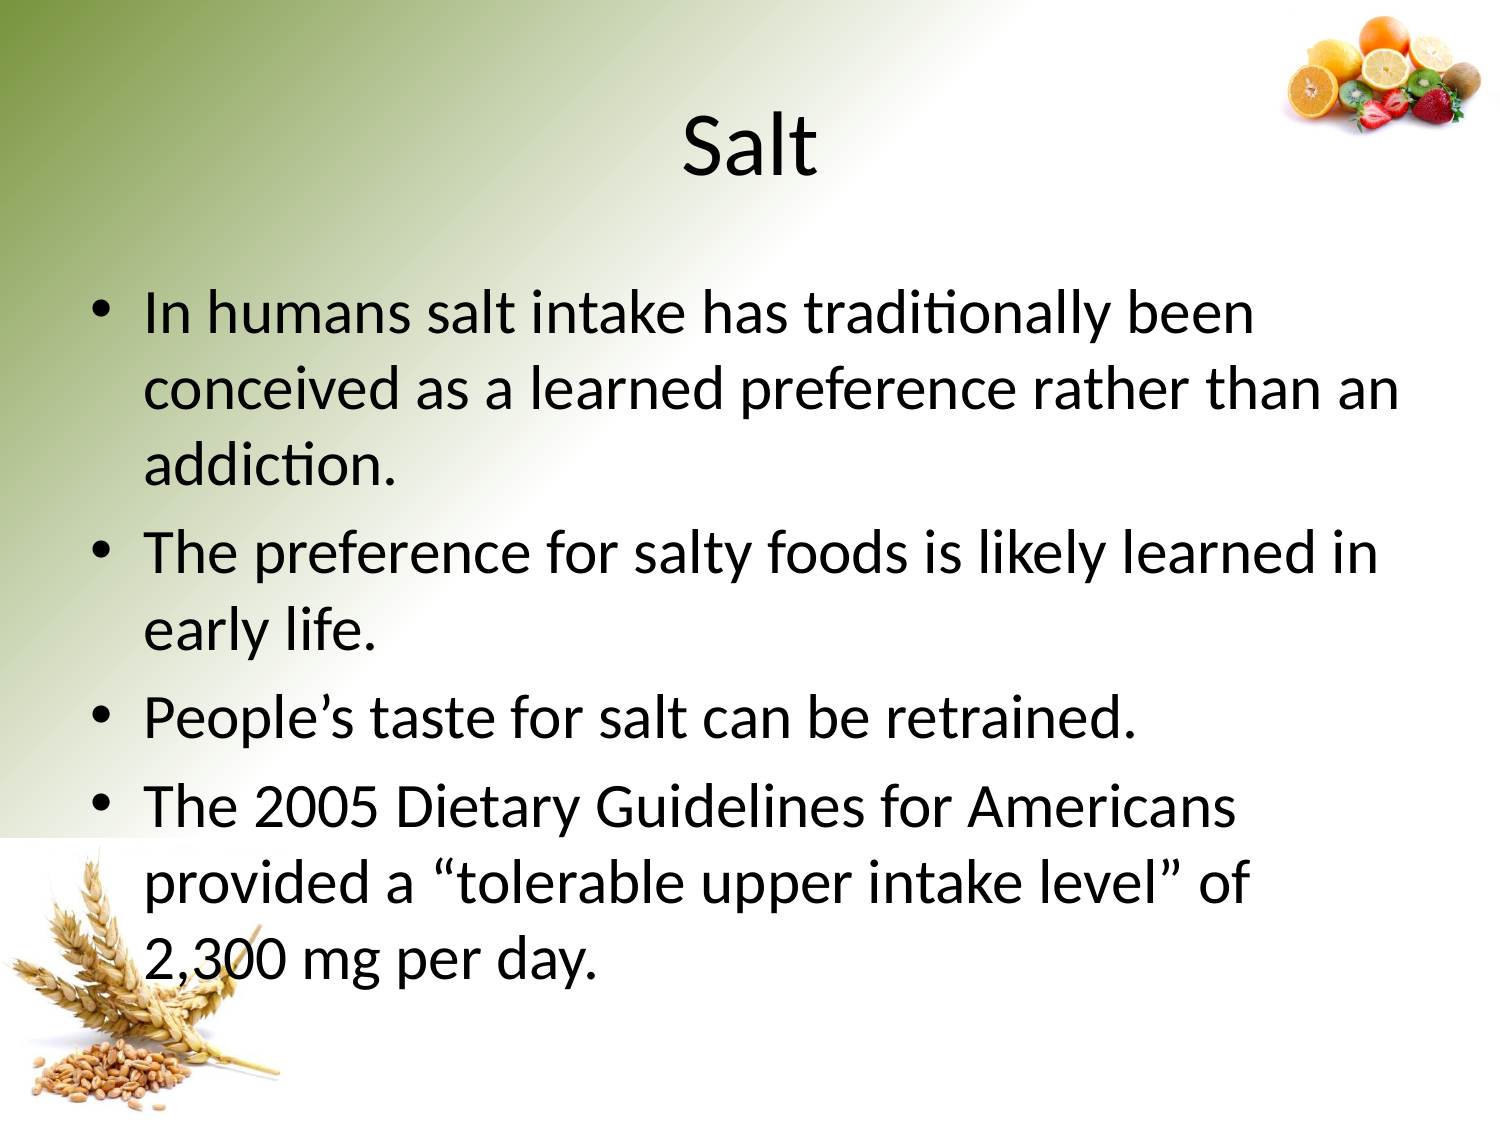

# Salt
In humans salt intake has traditionally been conceived as a learned preference rather than an addiction.
The preference for salty foods is likely learned in early life.
People’s taste for salt can be retrained.
The 2005 Dietary Guidelines for Americans provided a “tolerable upper intake level” of 2,300 mg per day.